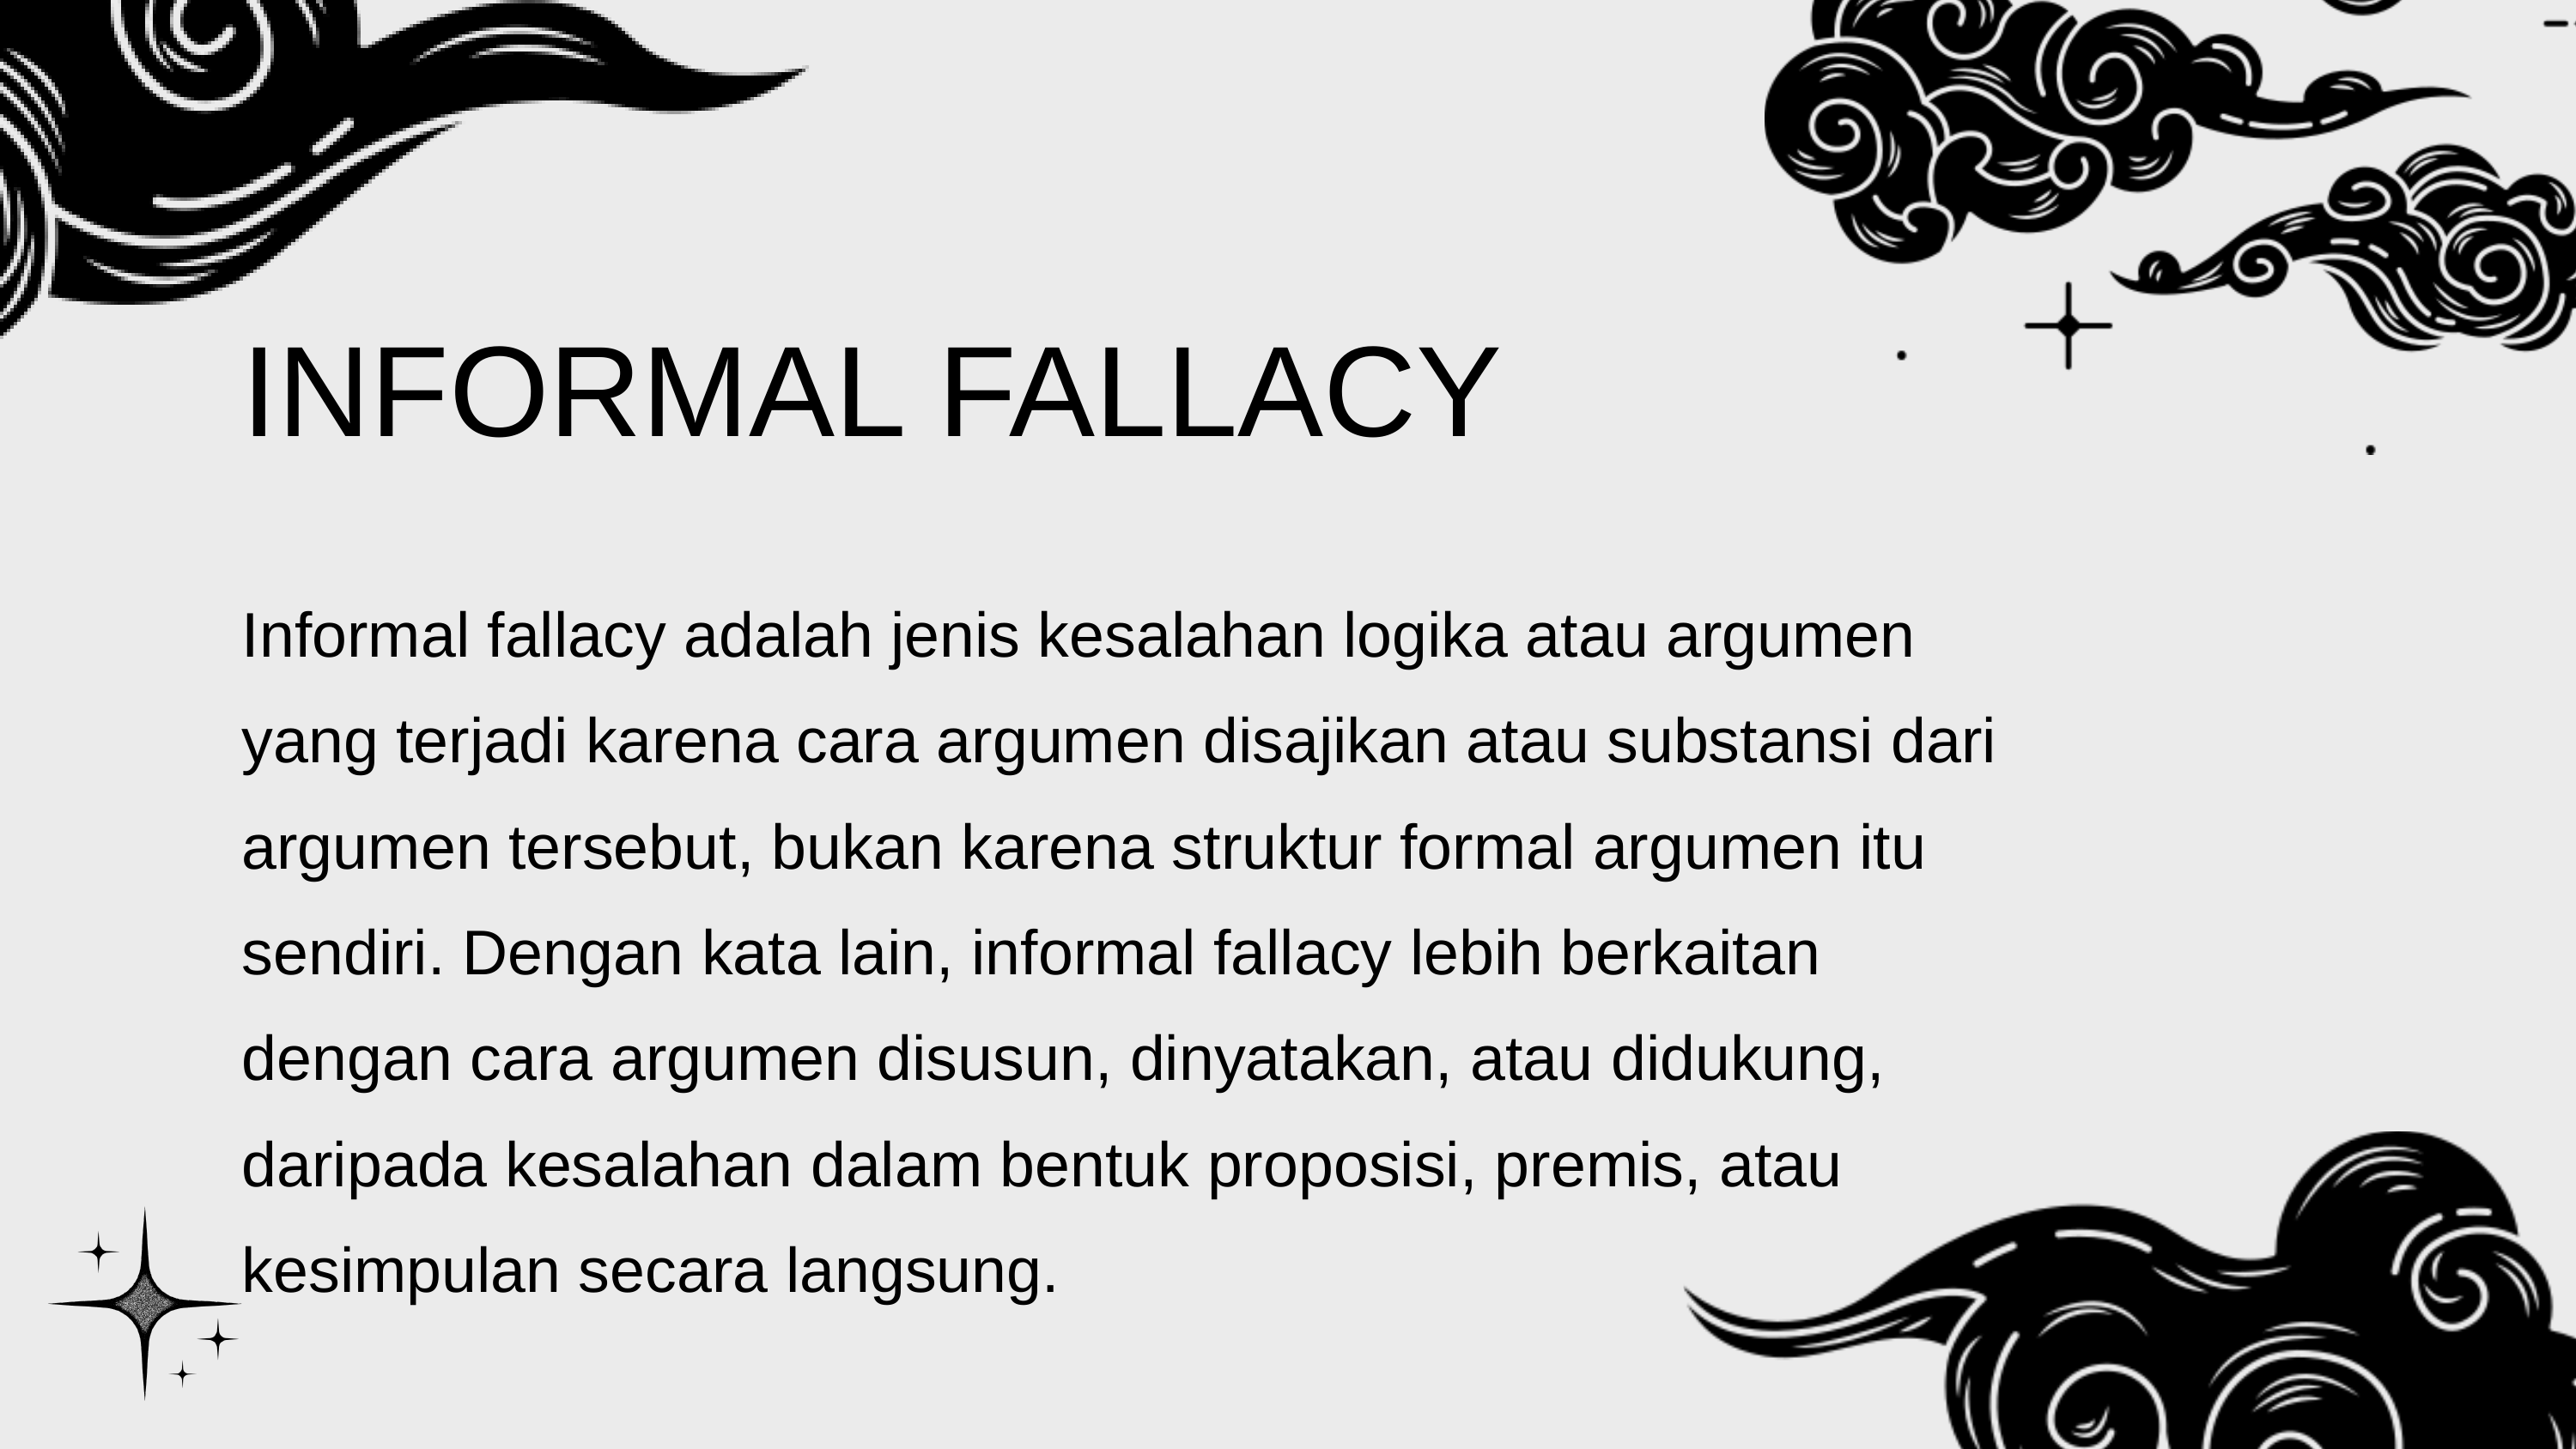

INFORMAL FALLACY
Informal fallacy adalah jenis kesalahan logika atau argumen yang terjadi karena cara argumen disajikan atau substansi dari argumen tersebut, bukan karena struktur formal argumen itu sendiri. Dengan kata lain, informal fallacy lebih berkaitan dengan cara argumen disusun, dinyatakan, atau didukung, daripada kesalahan dalam bentuk proposisi, premis, atau kesimpulan secara langsung.